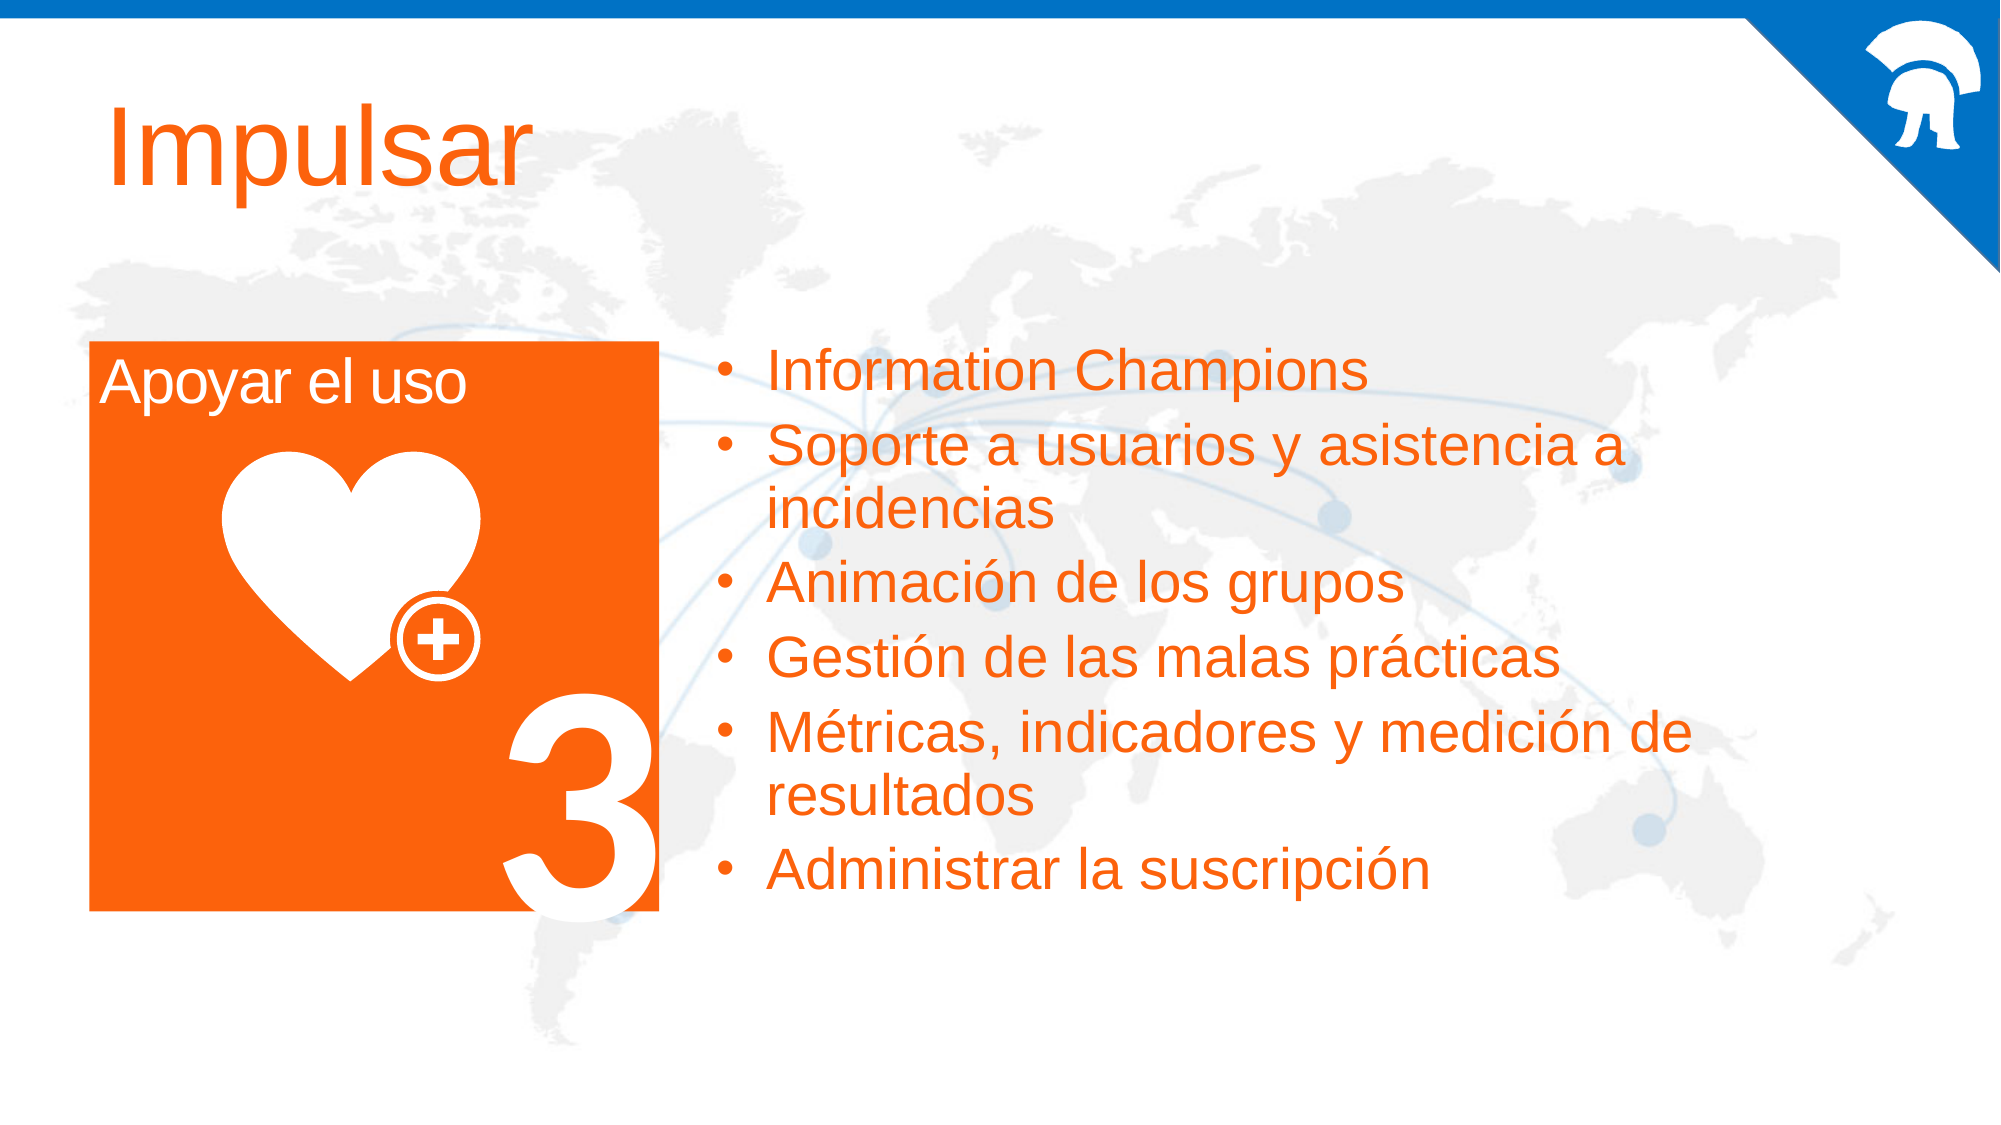

Impulsar
Information Champions
Soporte a usuarios y asistencia a incidencias
Animación de los grupos
Gestión de las malas prácticas
Métricas, indicadores y medición de resultados
Administrar la suscripción
Apoyar el uso
3